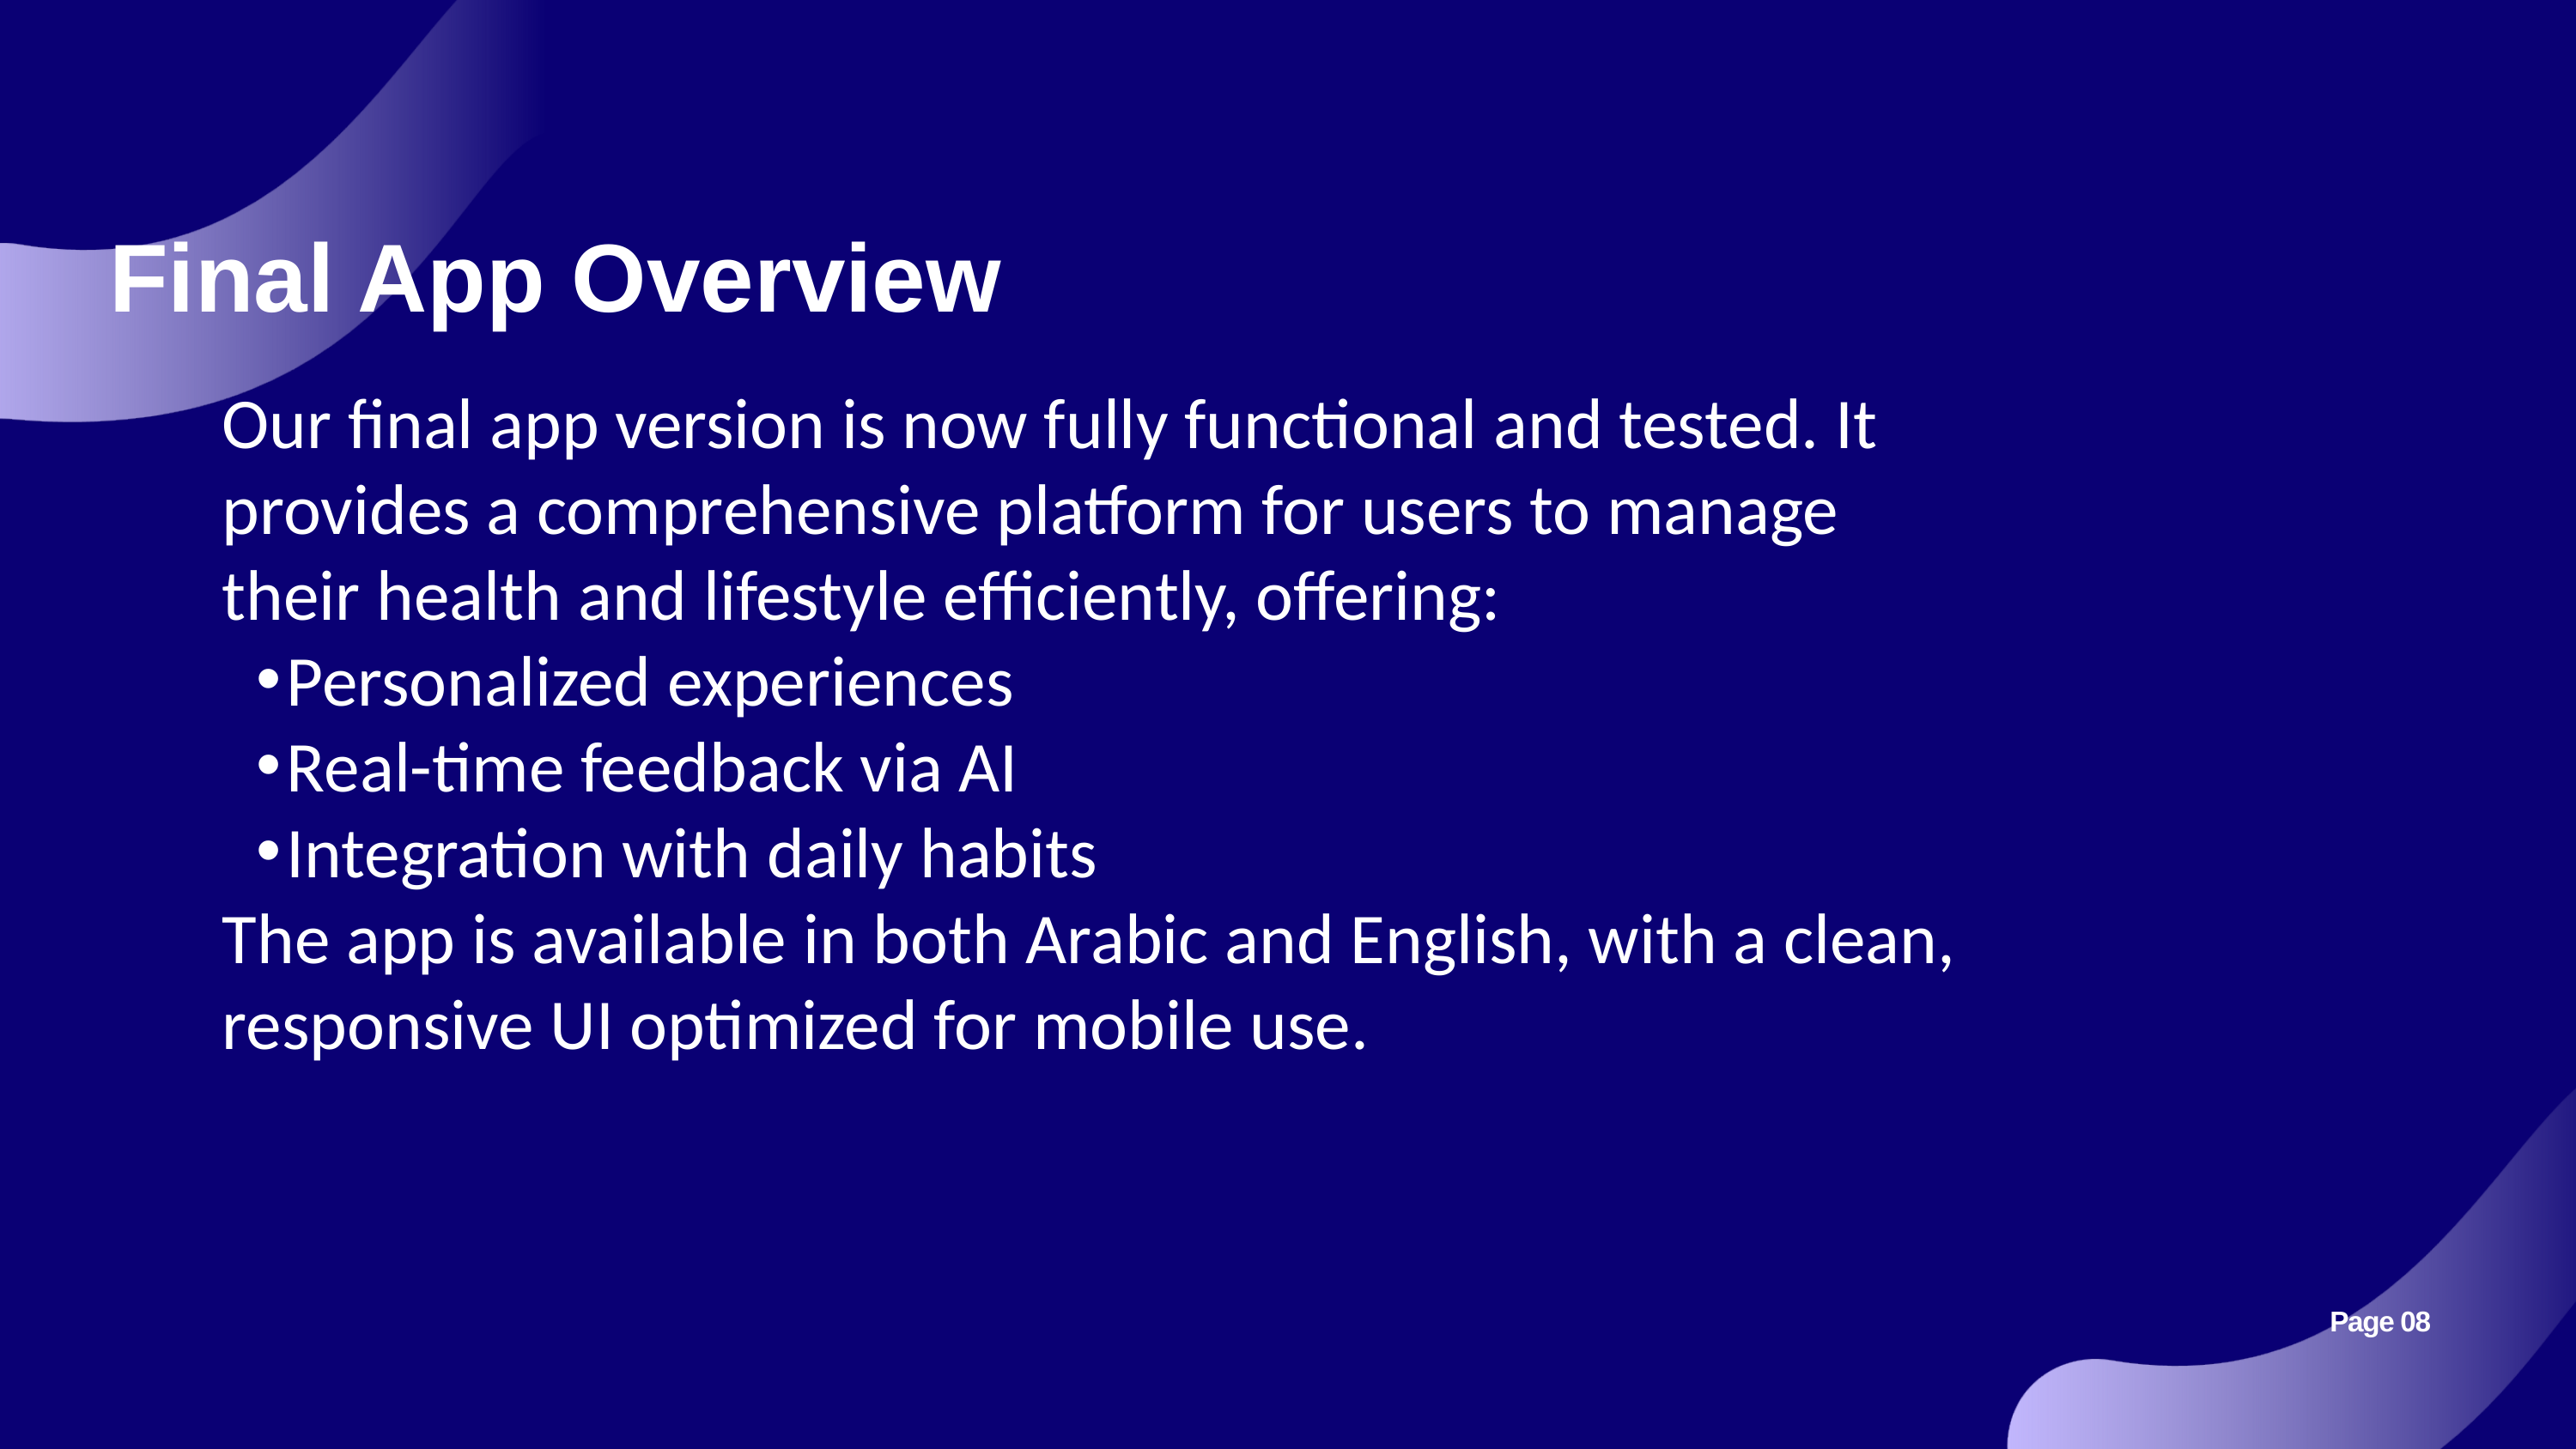

Final App Overview
Our final app version is now fully functional and tested. It provides a comprehensive platform for users to manage their health and lifestyle efficiently, offering:
Personalized experiences
Real-time feedback via AI
Integration with daily habits
The app is available in both Arabic and English, with a clean, responsive UI optimized for mobile use.

Page 08